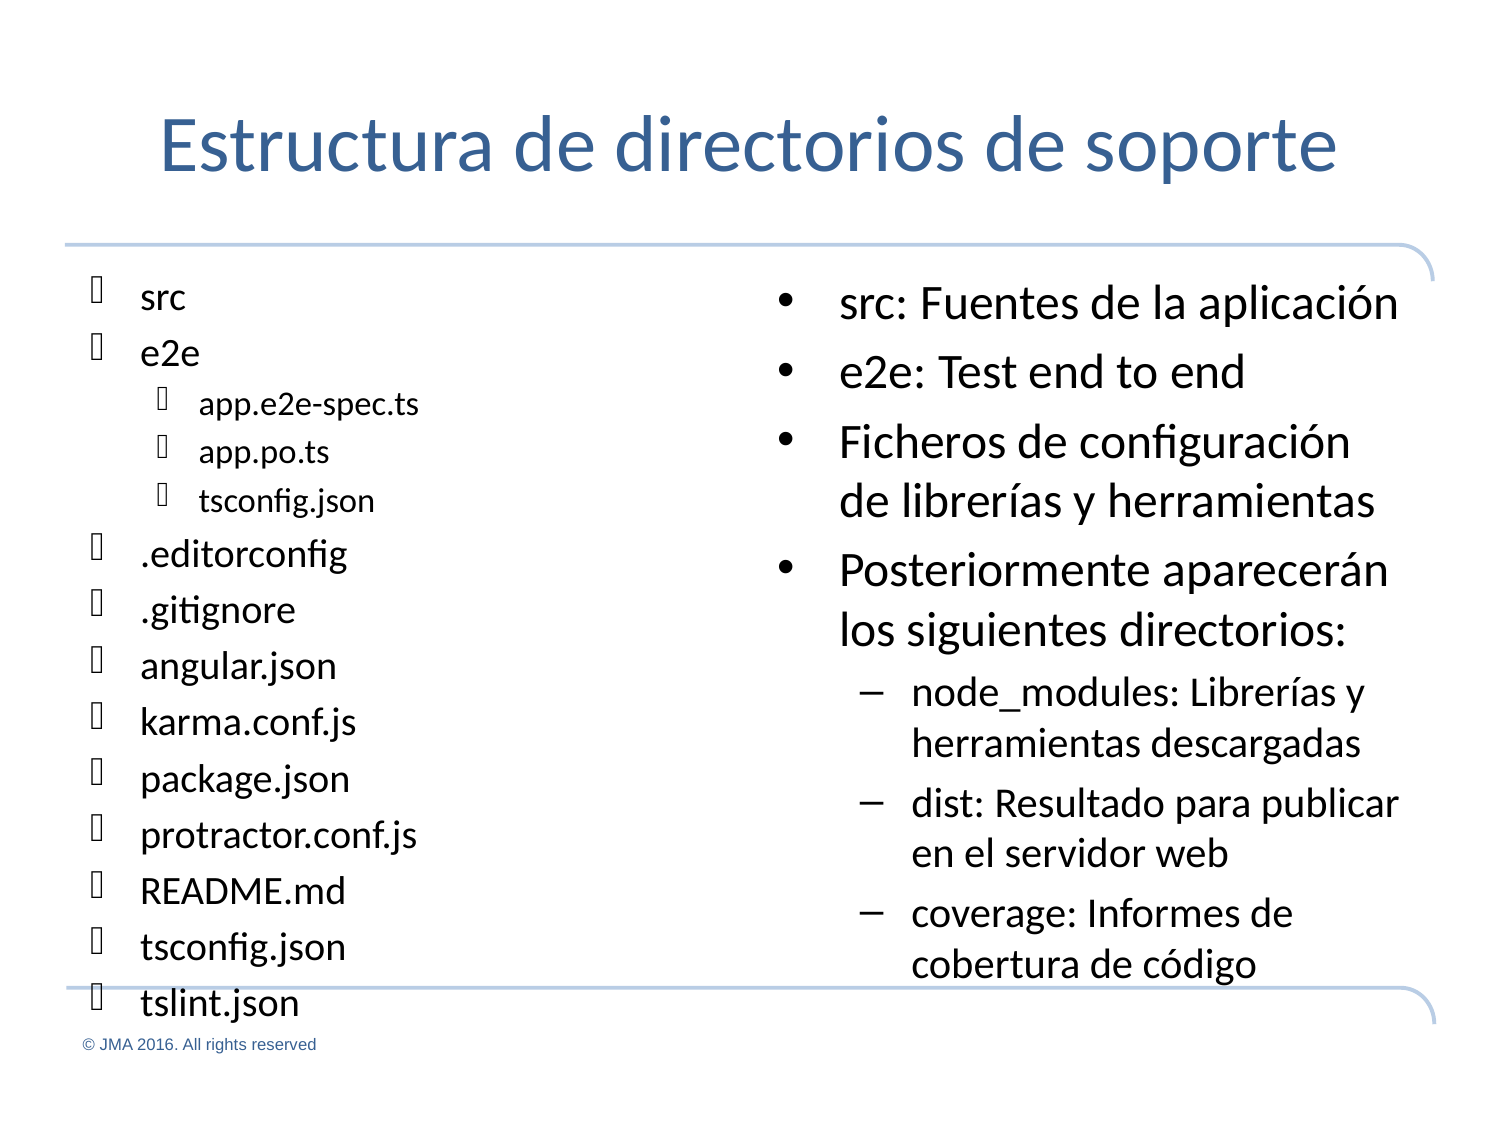

# Estructura de directorios de soporte
src
e2e
app.e2e-spec.ts
app.po.ts
tsconfig.json
.editorconfig
.gitignore
angular.json
karma.conf.js
package.json
protractor.conf.js
README.md
tsconfig.json
tslint.json

src: Fuentes de la aplicación
e2e: Test end to end
Ficheros de configuración de librerías y herramientas
Posteriormente aparecerán los siguientes directorios:
node_modules: Librerías y herramientas descargadas
dist: Resultado para publicar en el servidor web
coverage: Informes de cobertura de código